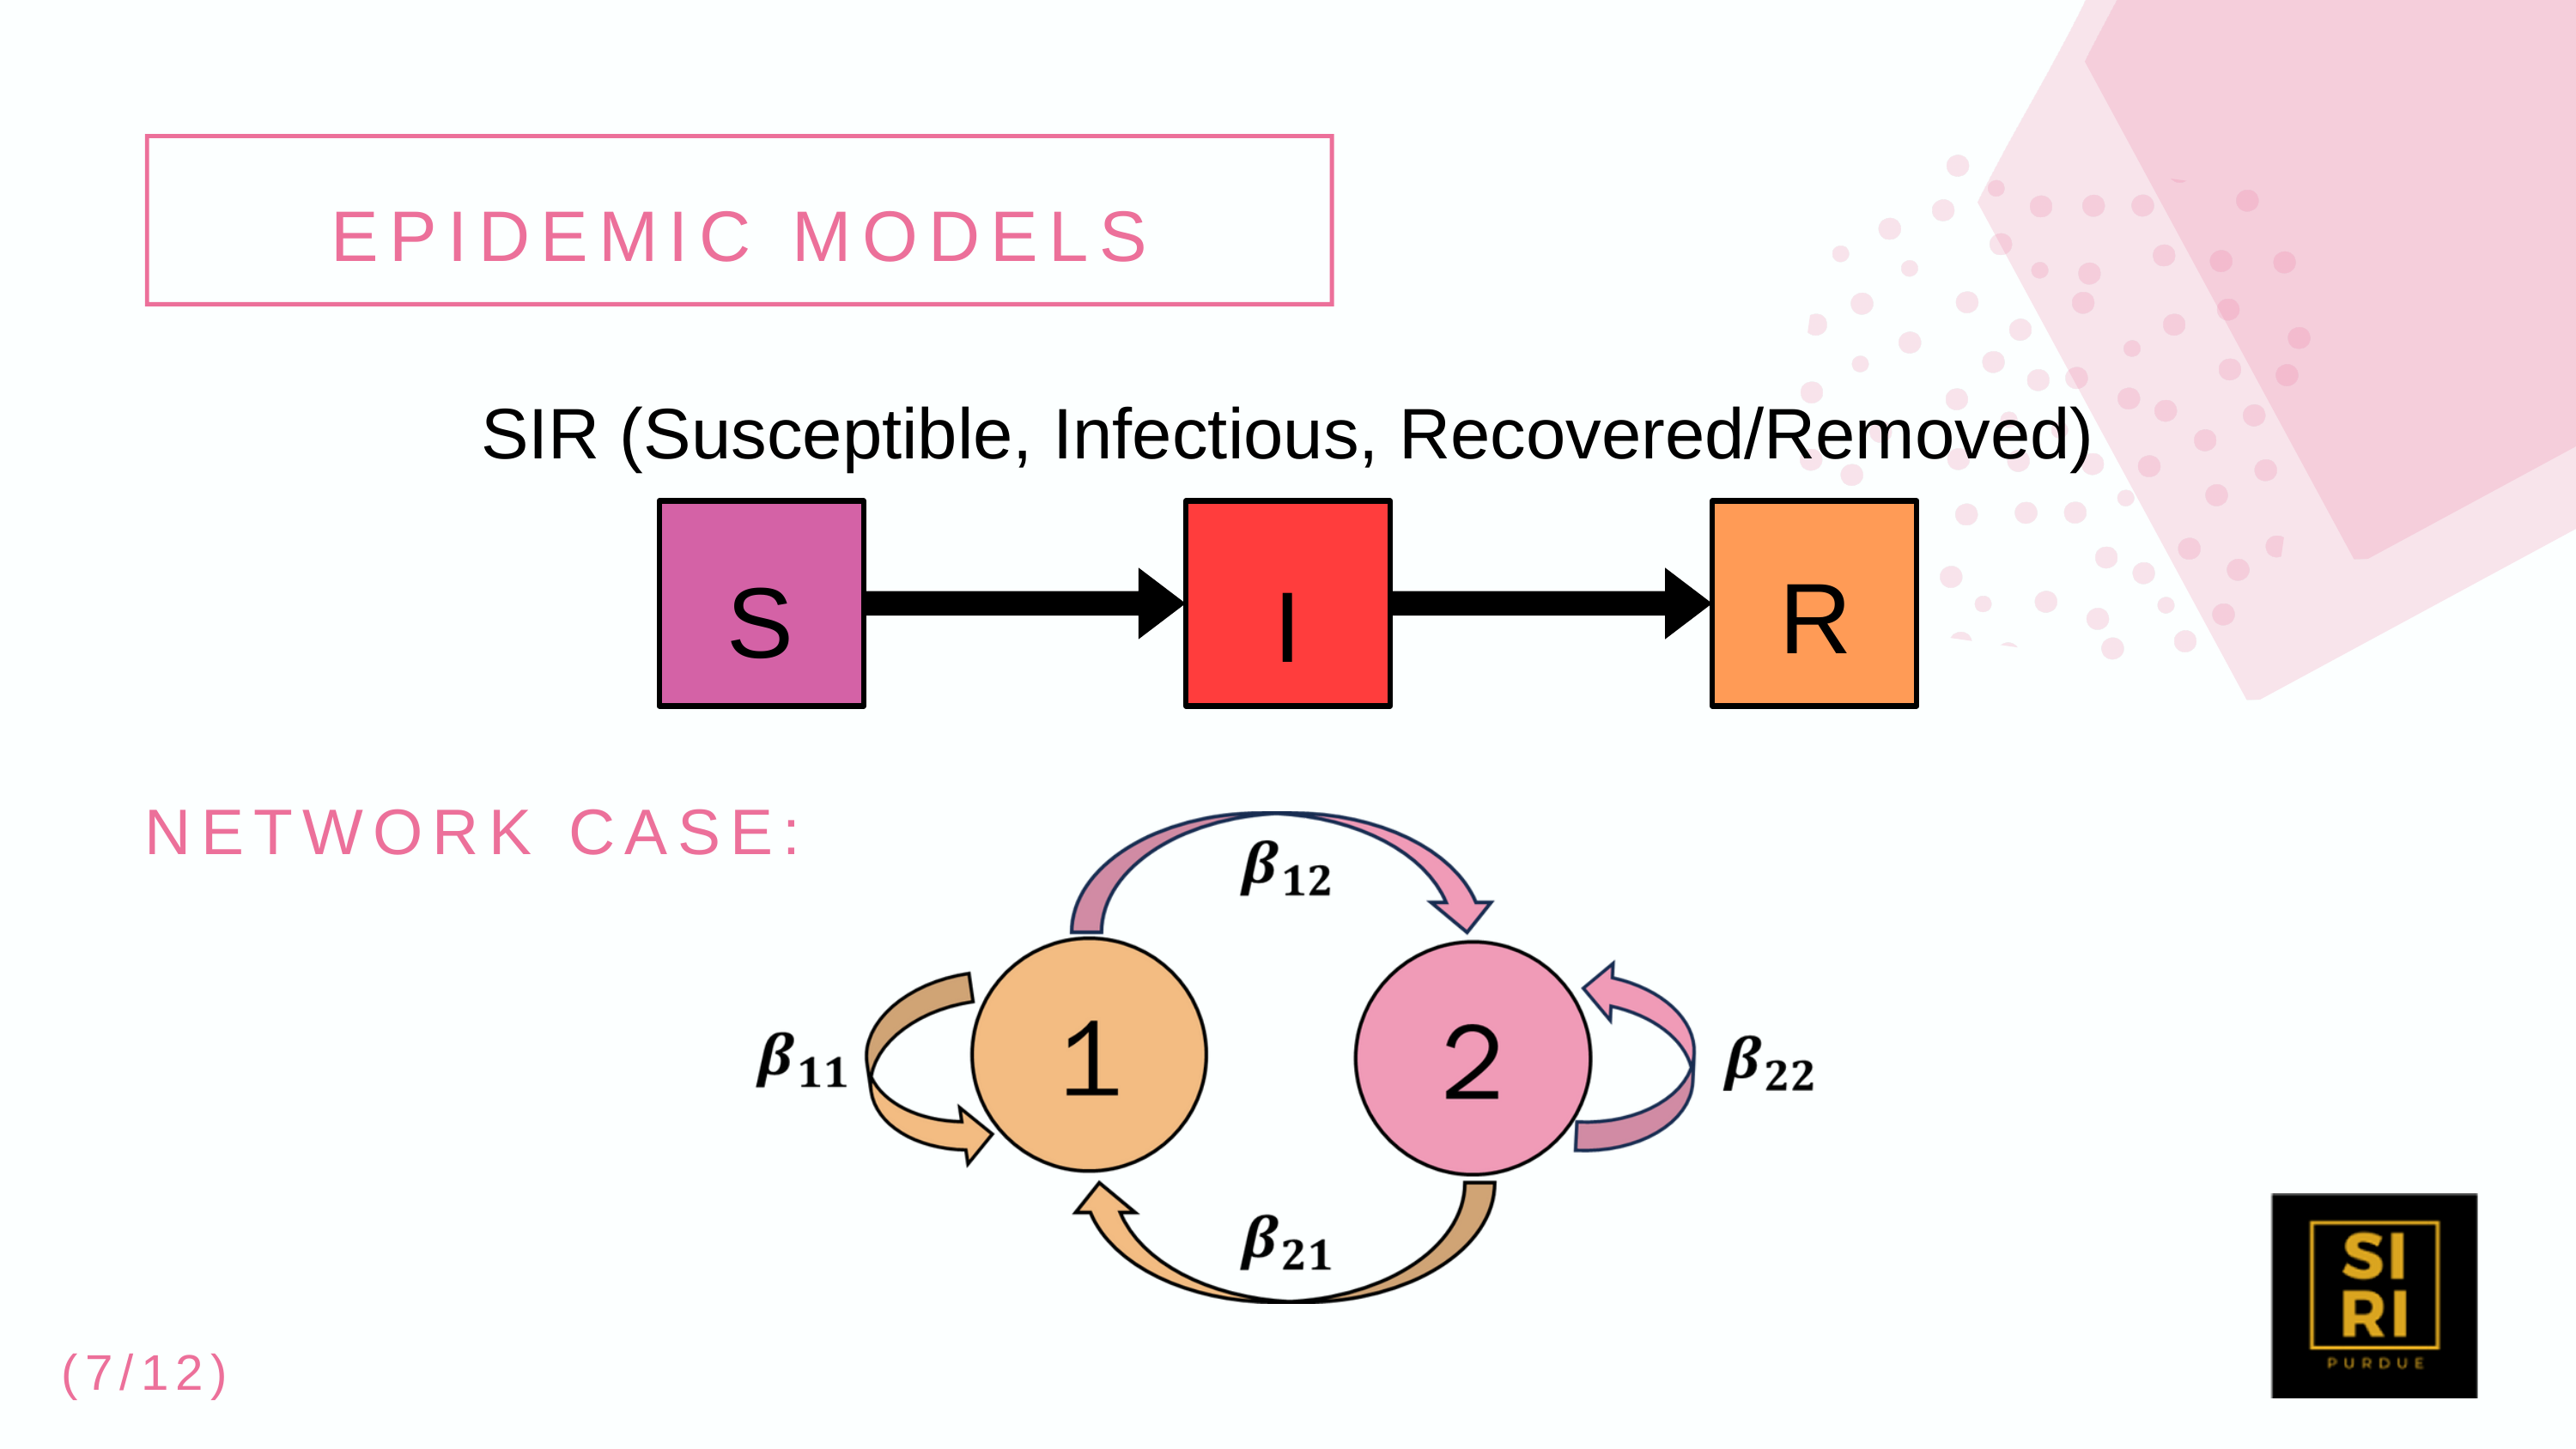

EPIDEMIC MODELS

R
S
I
SIR (Susceptible, Infectious, Recovered/Removed)

NETWORK CASE:

(7/12)